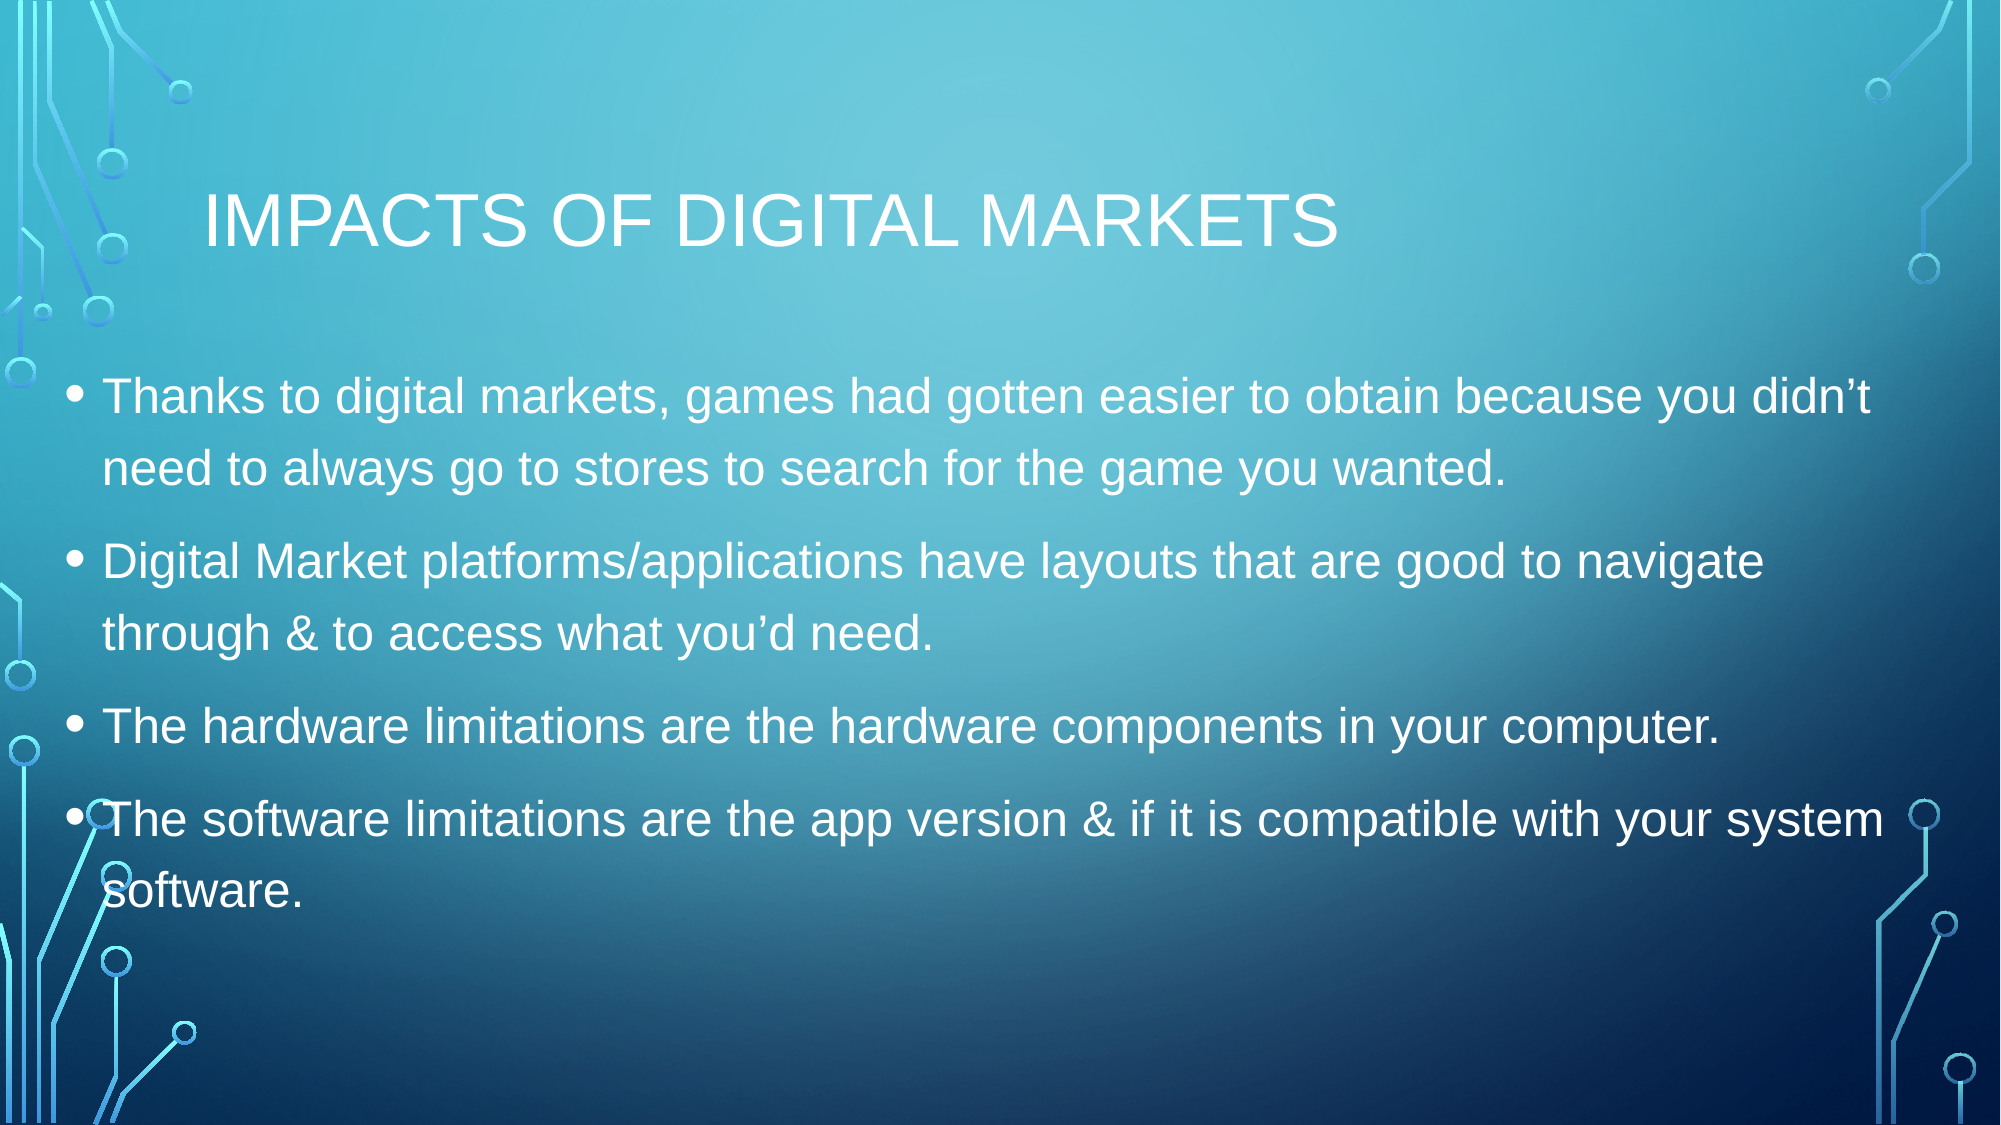

# Impacts of Digital Markets
Thanks to digital markets, games had gotten easier to obtain because you didn’t need to always go to stores to search for the game you wanted.
Digital Market platforms/applications have layouts that are good to navigate through & to access what you’d need.
The hardware limitations are the hardware components in your computer.
The software limitations are the app version & if it is compatible with your system software.